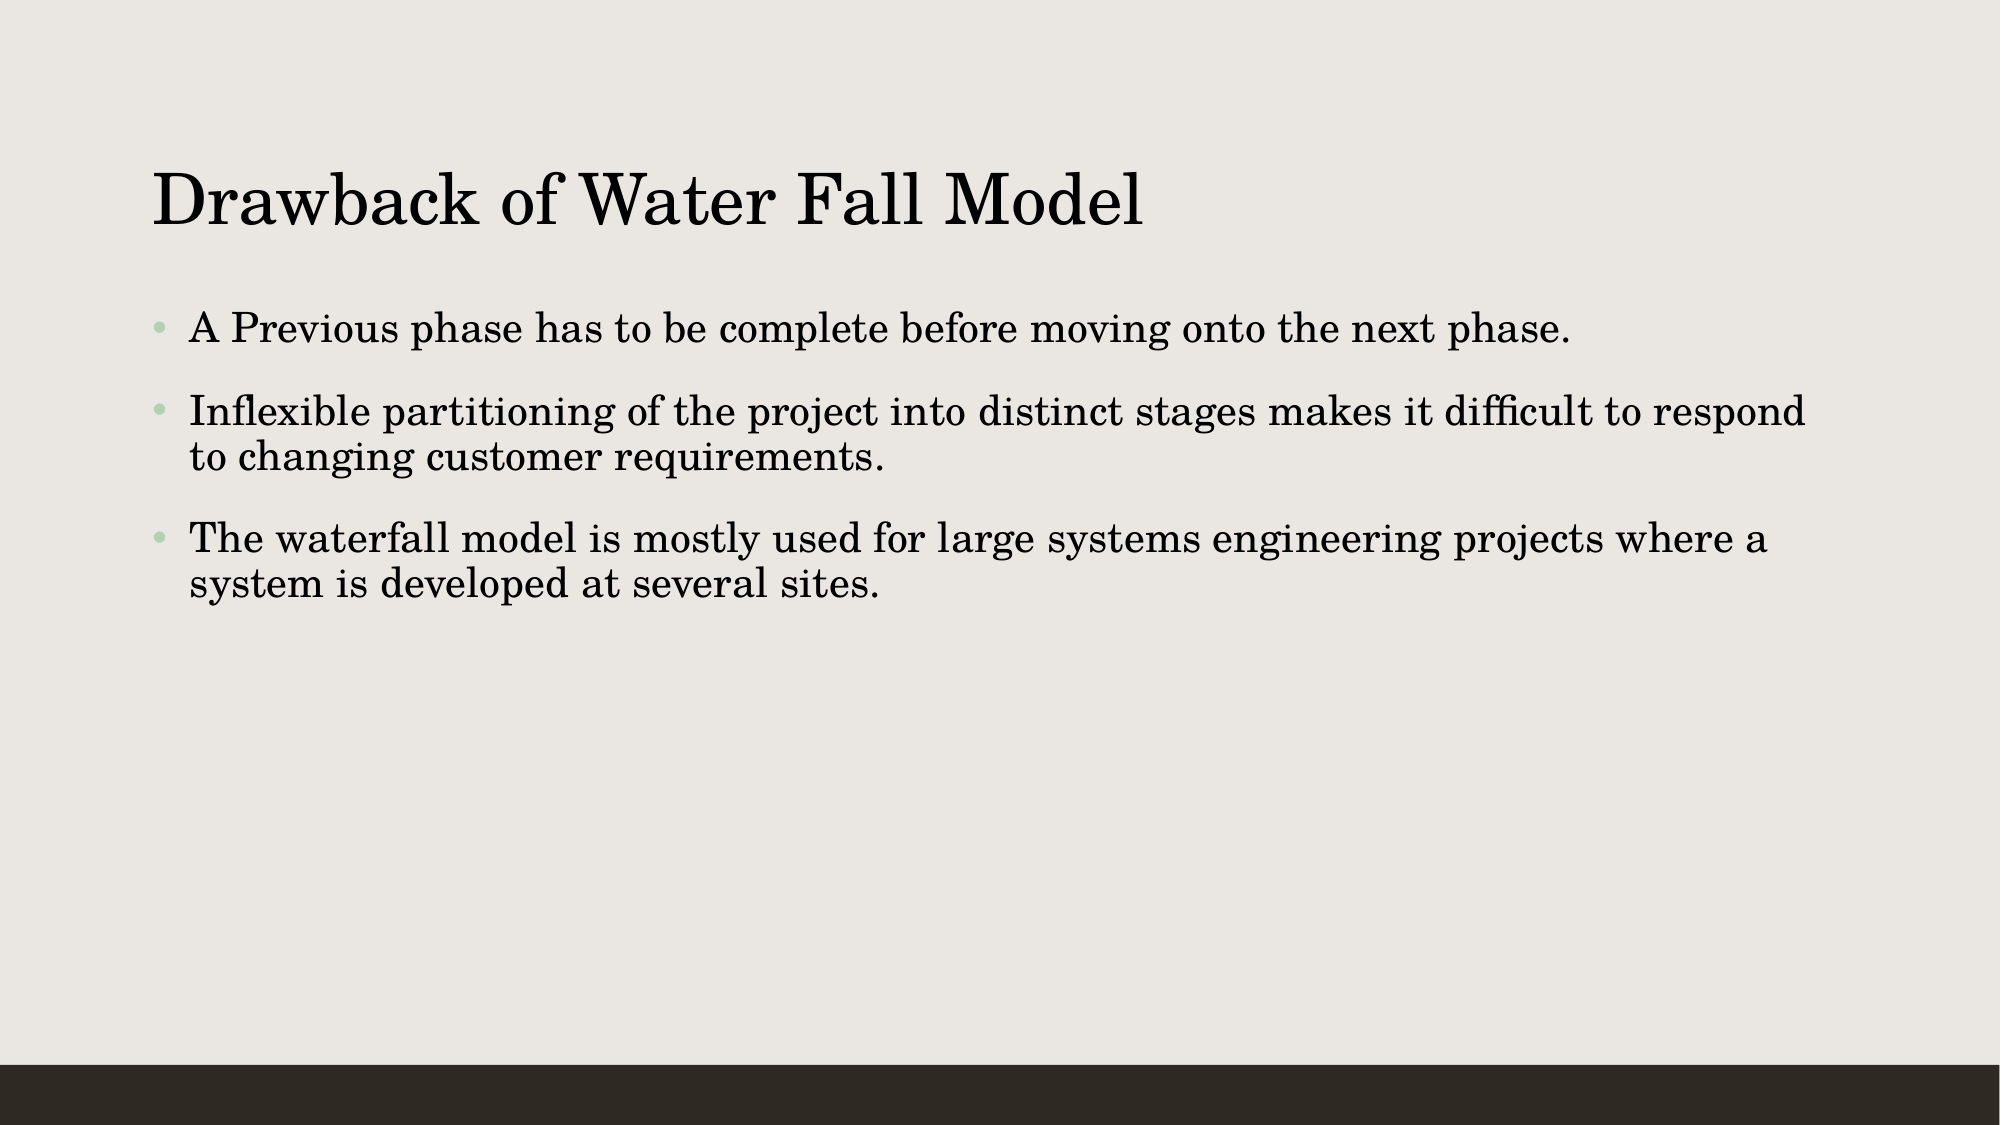

# Drawback of Water Fall Model
A Previous phase has to be complete before moving onto the next phase.
Inflexible partitioning of the project into distinct stages makes it difficult to respond to changing customer requirements.
The waterfall model is mostly used for large systems engineering projects where a system is developed at several sites.